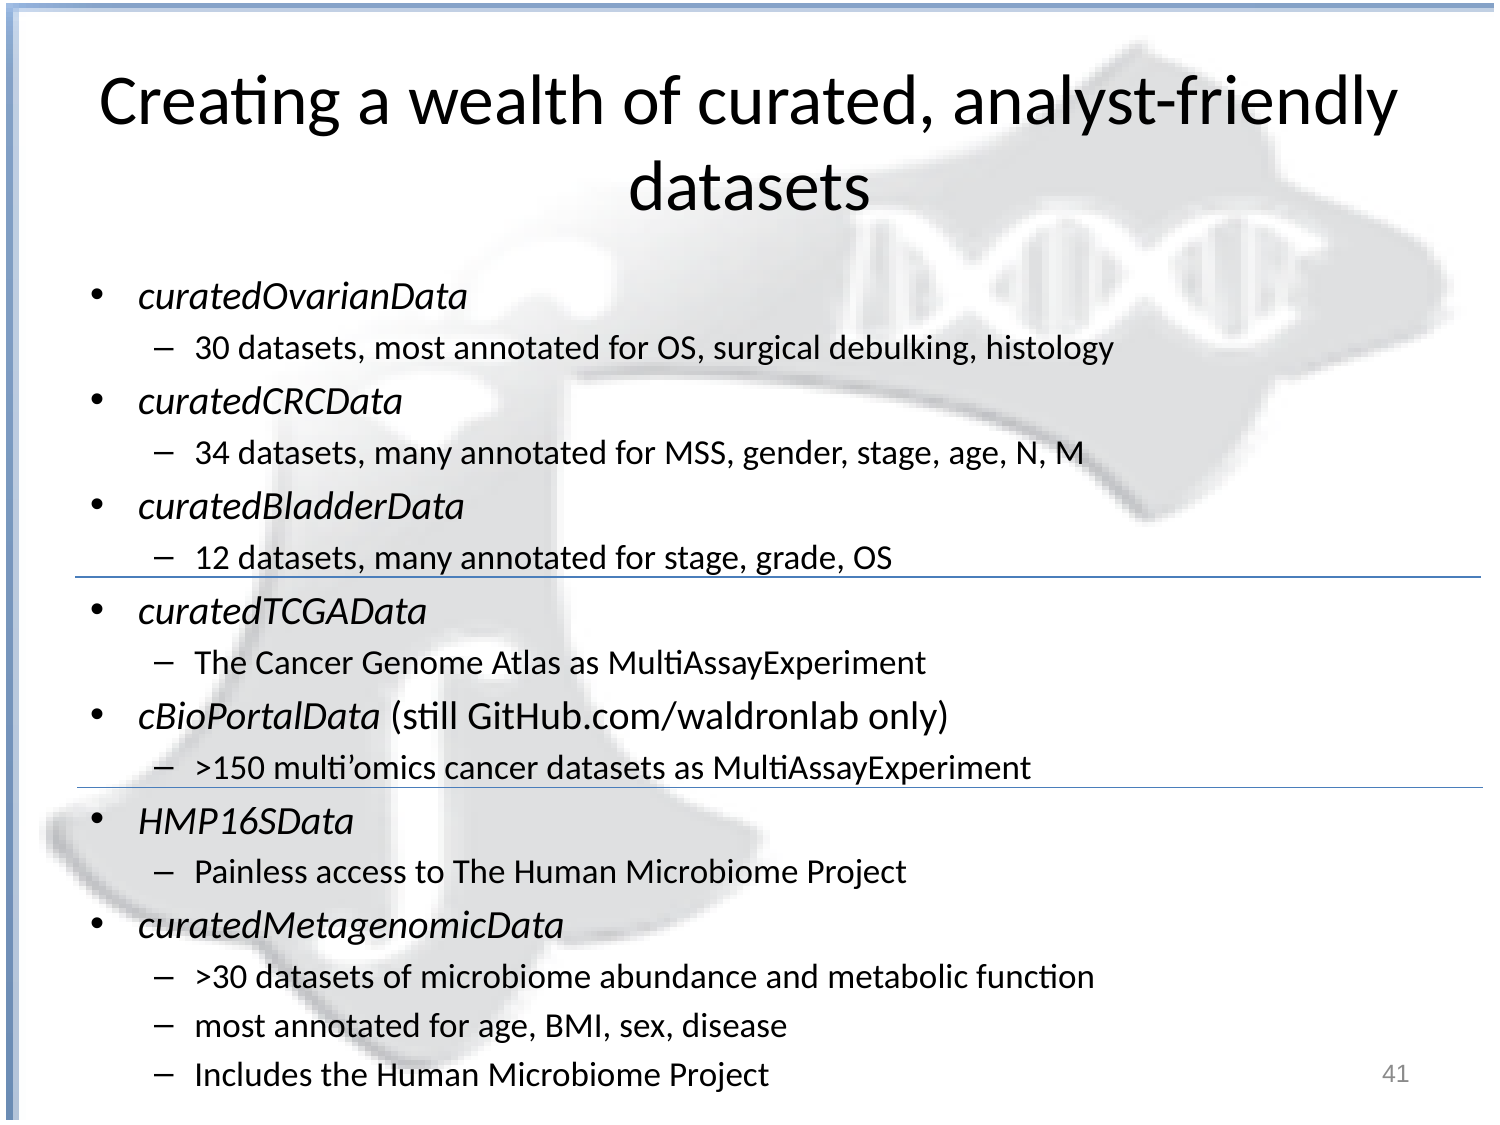

# Creating a wealth of curated, analyst-friendly datasets
curatedOvarianData
30 datasets, most annotated for OS, surgical debulking, histology
curatedCRCData
34 datasets, many annotated for MSS, gender, stage, age, N, M
curatedBladderData
12 datasets, many annotated for stage, grade, OS
curatedTCGAData
The Cancer Genome Atlas as MultiAssayExperiment
cBioPortalData (still GitHub.com/waldronlab only)
>150 multi’omics cancer datasets as MultiAssayExperiment
HMP16SData
Painless access to The Human Microbiome Project
curatedMetagenomicData
>30 datasets of microbiome abundance and metabolic function
most annotated for age, BMI, sex, disease
Includes the Human Microbiome Project
41